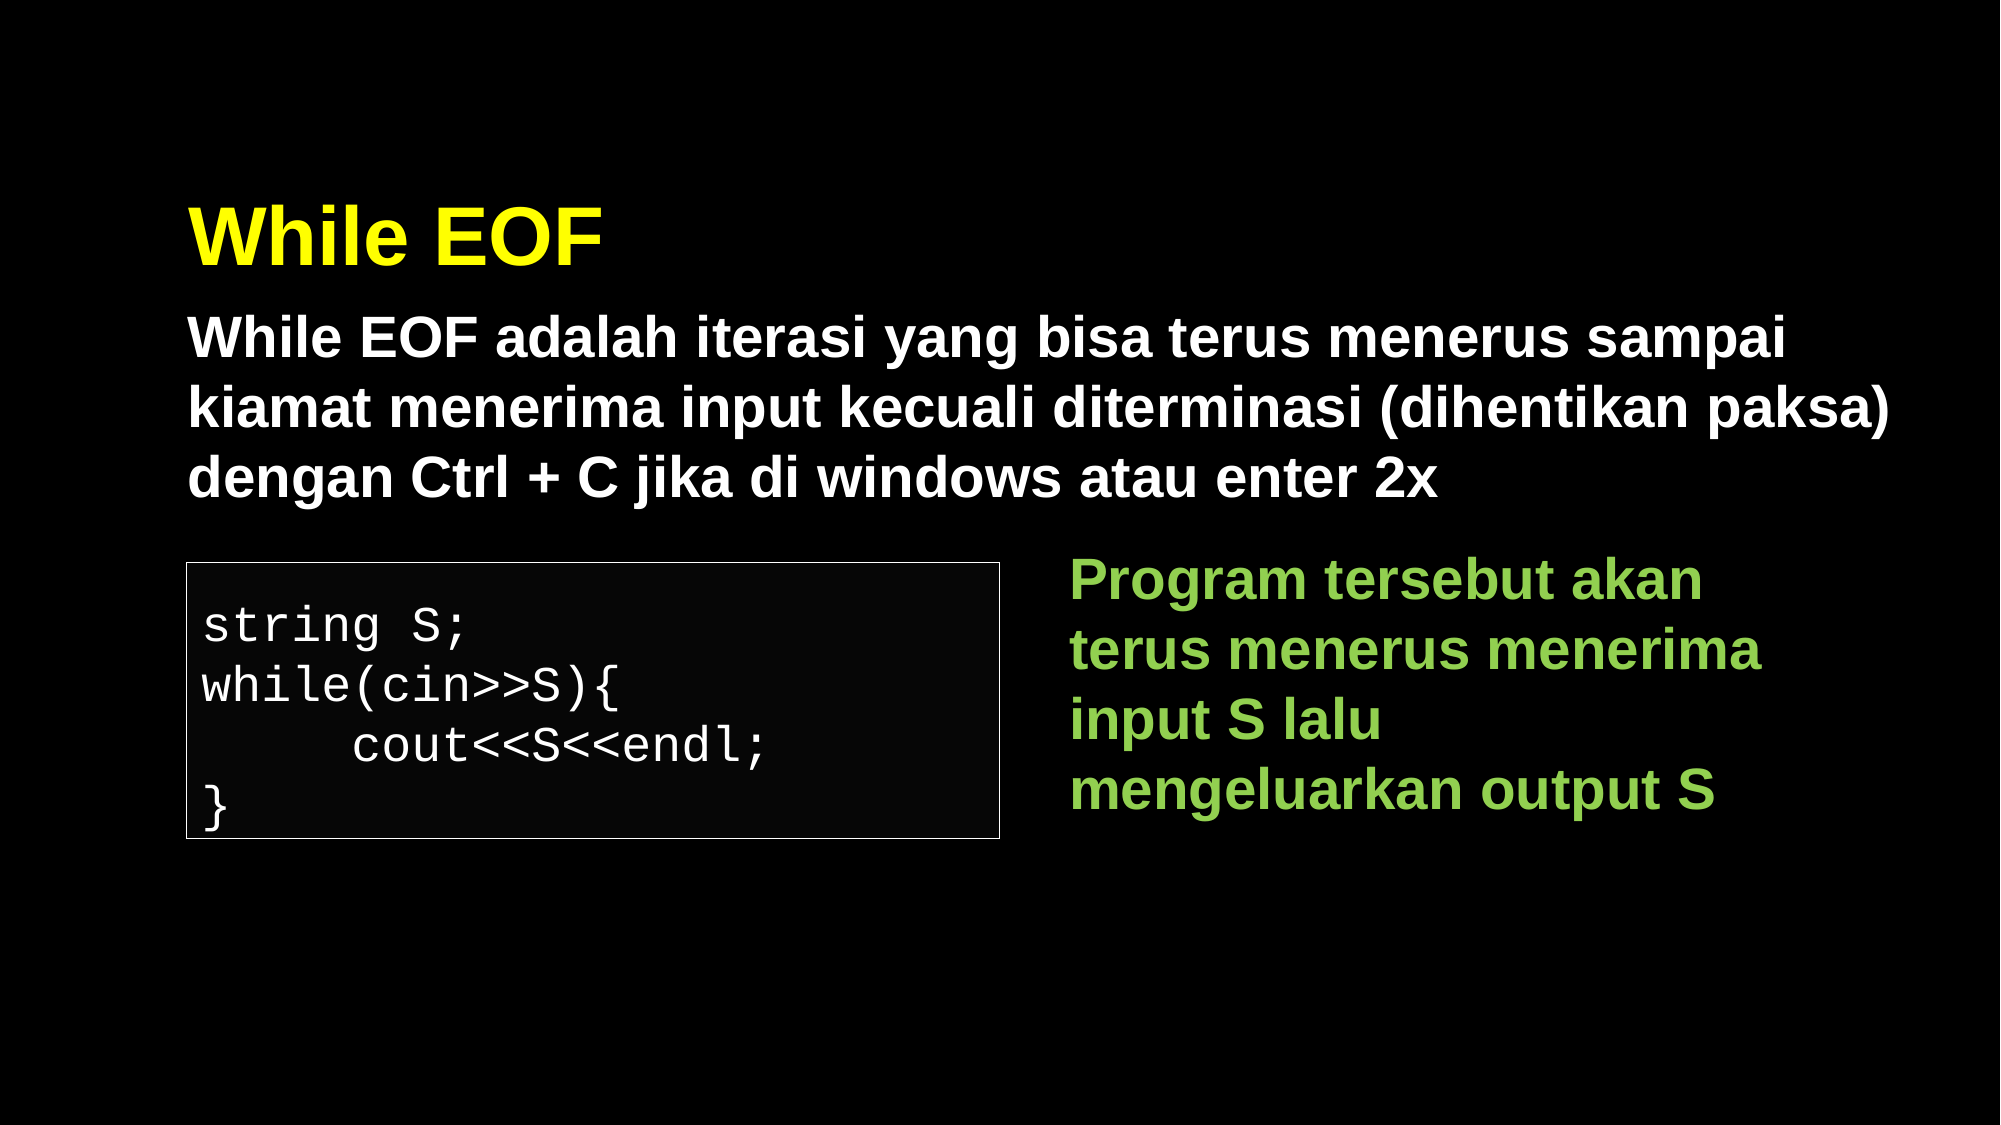

# While EOF
While EOF adalah iterasi yang bisa terus menerus sampai kiamat menerima input kecuali diterminasi (dihentikan paksa) dengan Ctrl + C jika di windows atau enter 2x
Program tersebut akan terus menerus menerima input S lalu mengeluarkan output S
string S;
while(cin>>S){
	cout<<S<<endl;
}